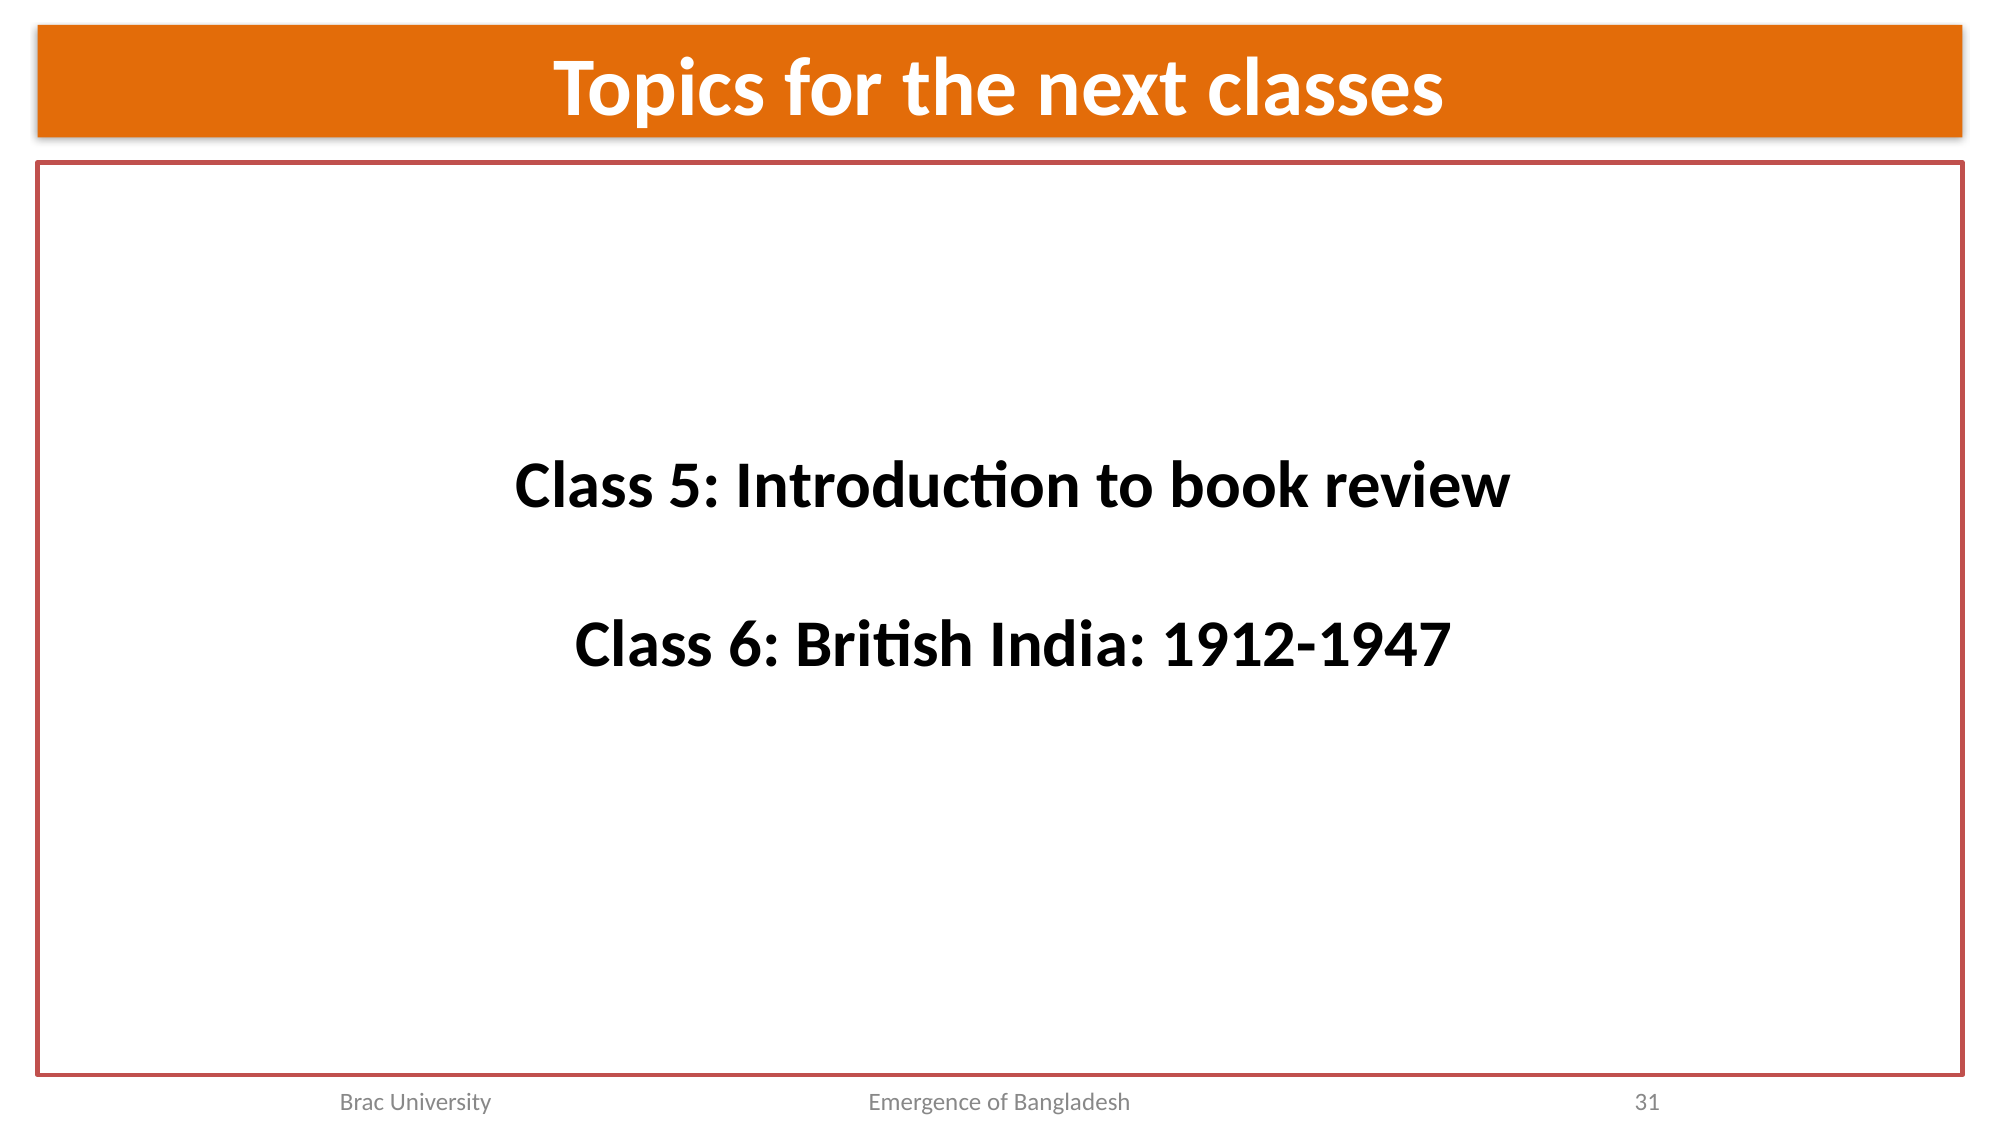

Topics for the next classes

Class 5: Introduction to book review

Class 6: British India: 1912-1947

Emergence of Bangladesh
31
Brac University